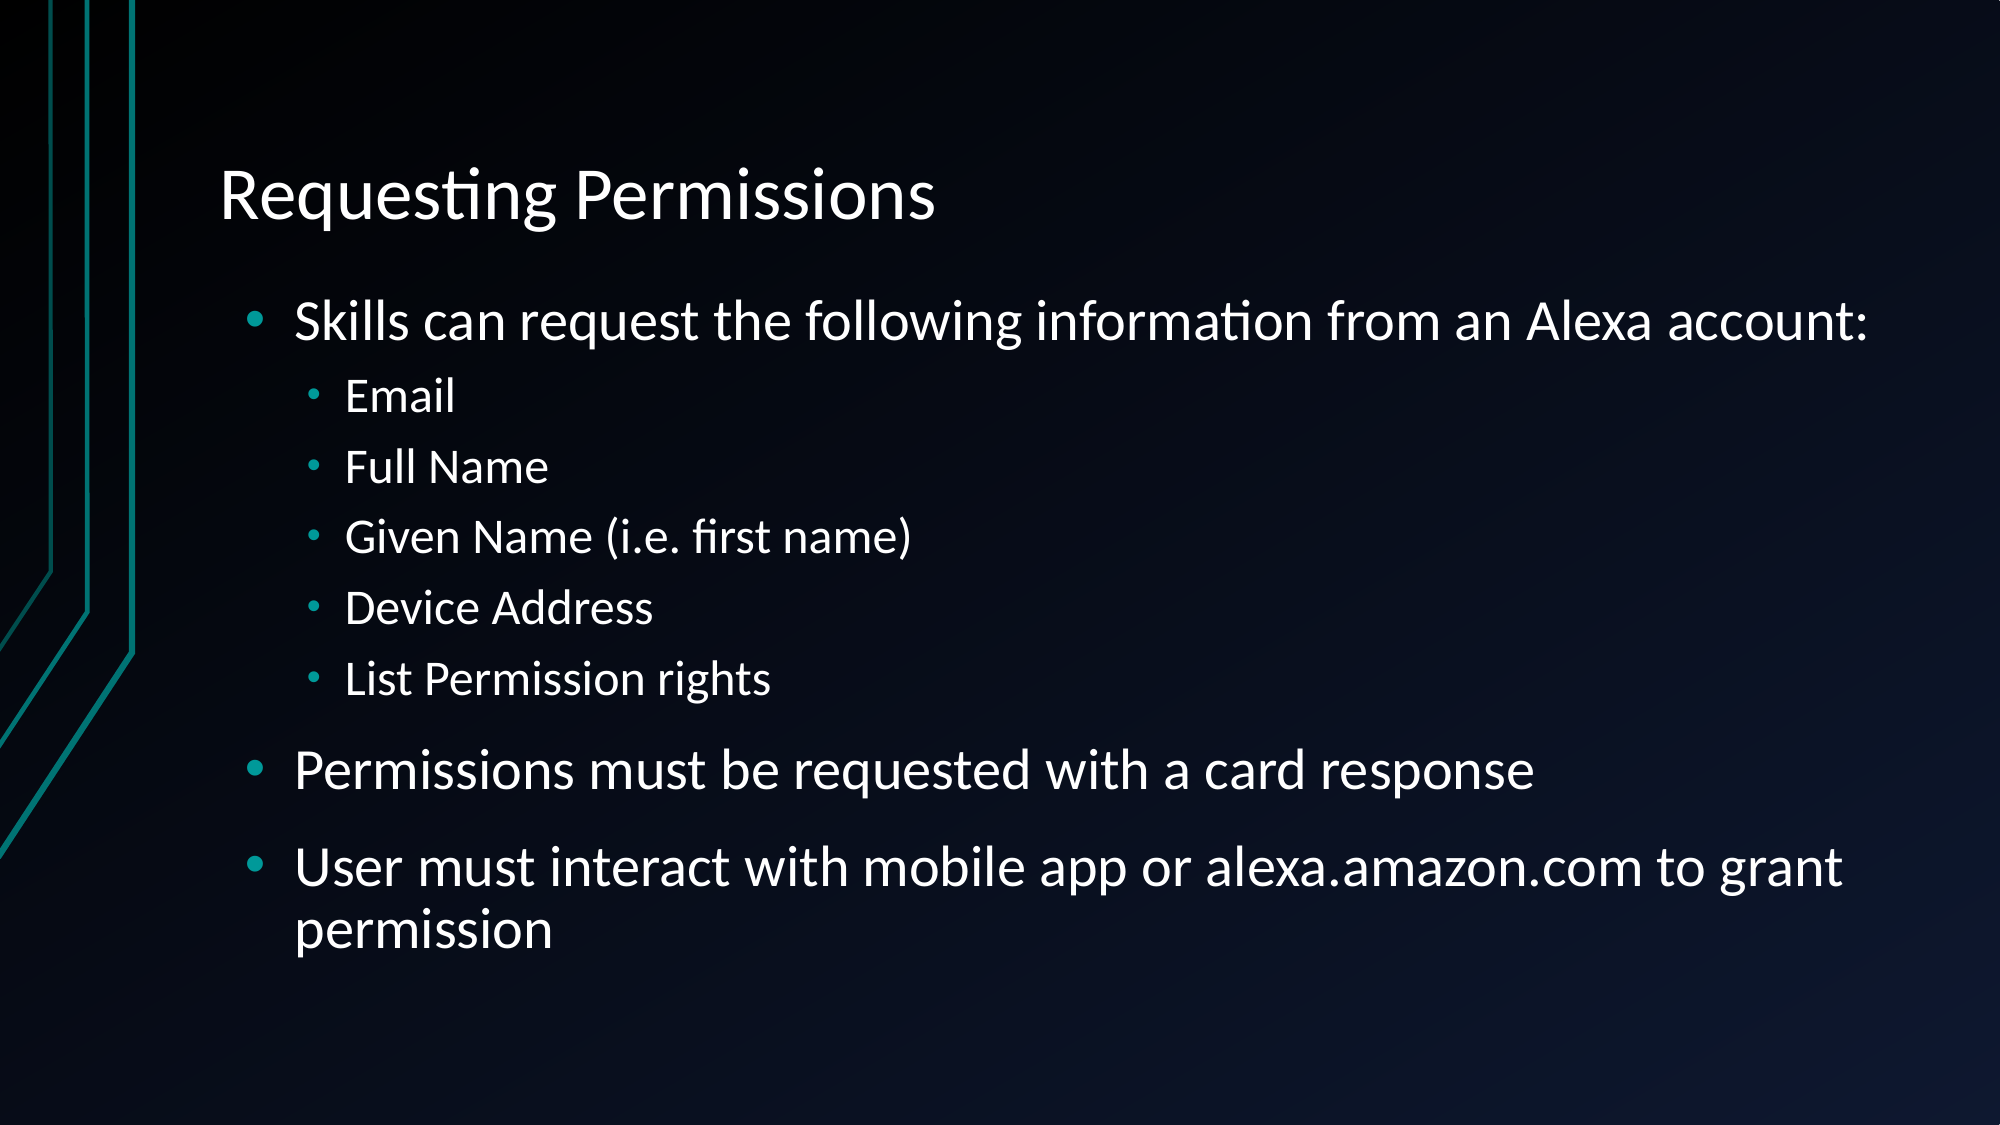

# Requesting Permissions
Skills can request the following information from an Alexa account:
Email
Full Name
Given Name (i.e. first name)
Device Address
List Permission rights
Permissions must be requested with a card response
User must interact with mobile app or alexa.amazon.com to grant permission